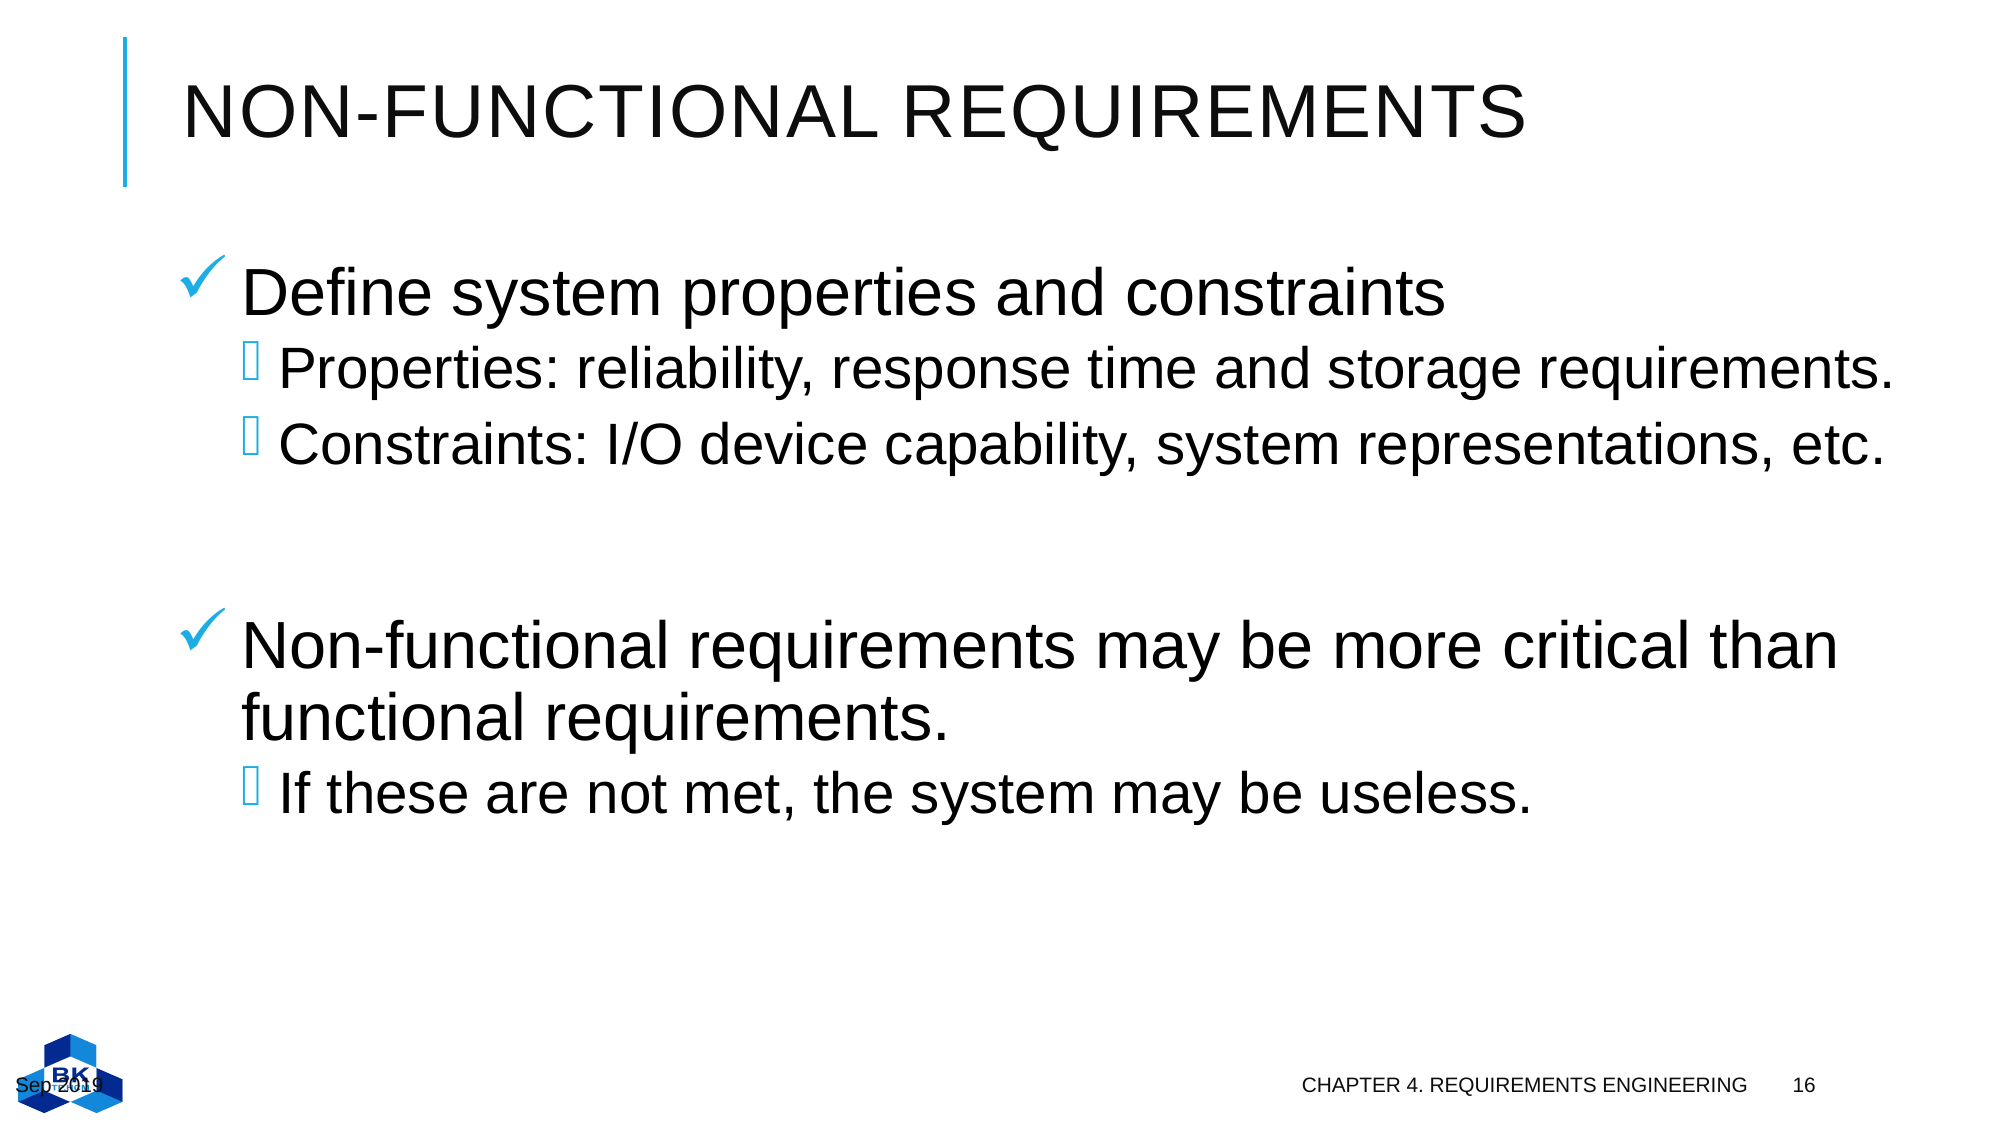

# Non-functional requirements
Define system properties and constraints
Properties: reliability, response time and storage requirements.
Constraints: I/O device capability, system representations, etc.

Non-functional requirements may be more critical than functional requirements.
If these are not met, the system may be useless.
Sep 2019
Chapter 4. Requirements engineering
16